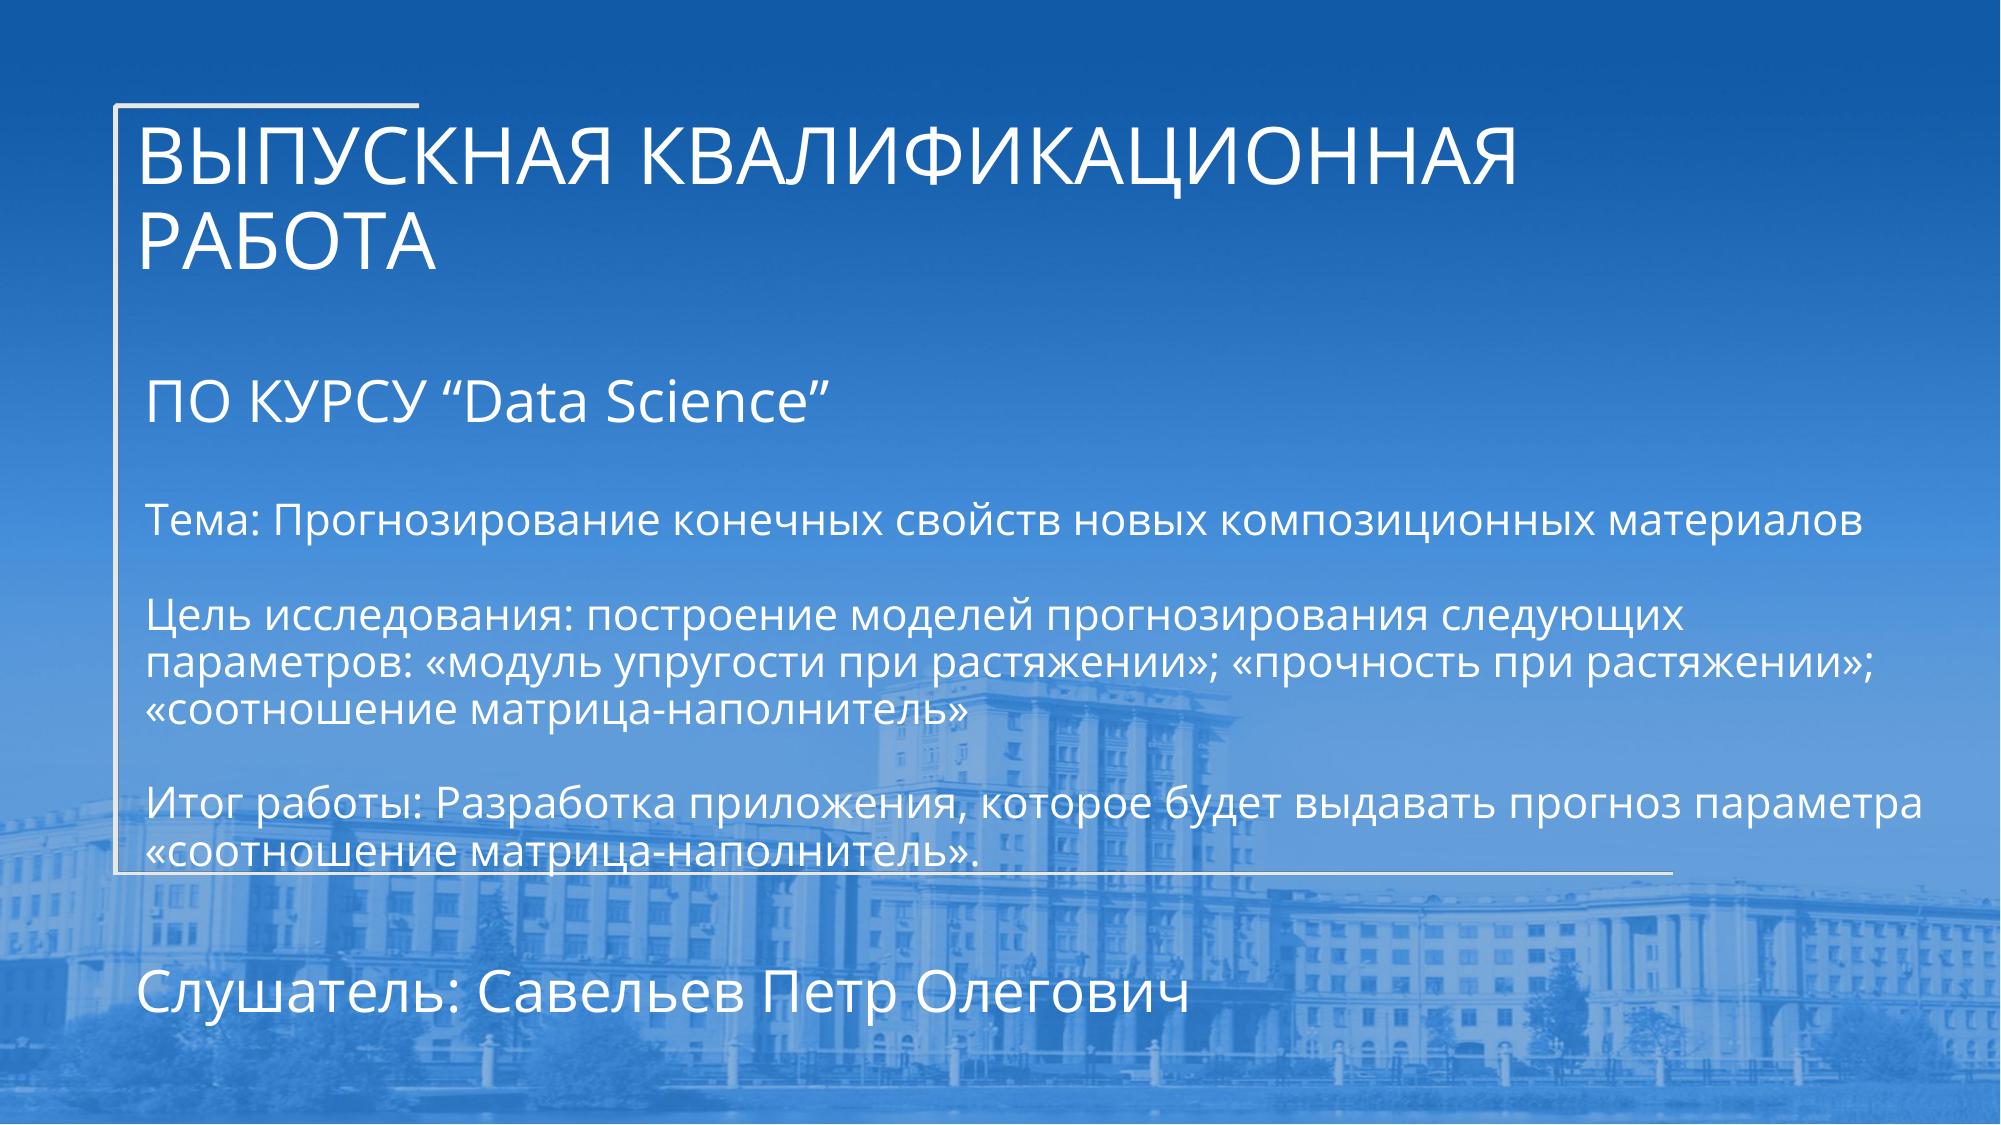

# ВЫПУСКНАЯ КВАЛИФИКАЦИОННАЯ РАБОТА

ПО КУРСУ “Data Science”

Тема: Прогнозирование конечных свойств новых композиционных материалов

Цель исследования: построение моделей прогнозирования следующих параметров: «модуль упругости при растяжении»; «прочность при растяжении»; «соотношение матрица-наполнитель»
Итог работы: Разработка приложения, которое будет выдавать прогноз параметра «соотношение матрица-наполнитель».
Слушатель: Савельев Петр Олегович